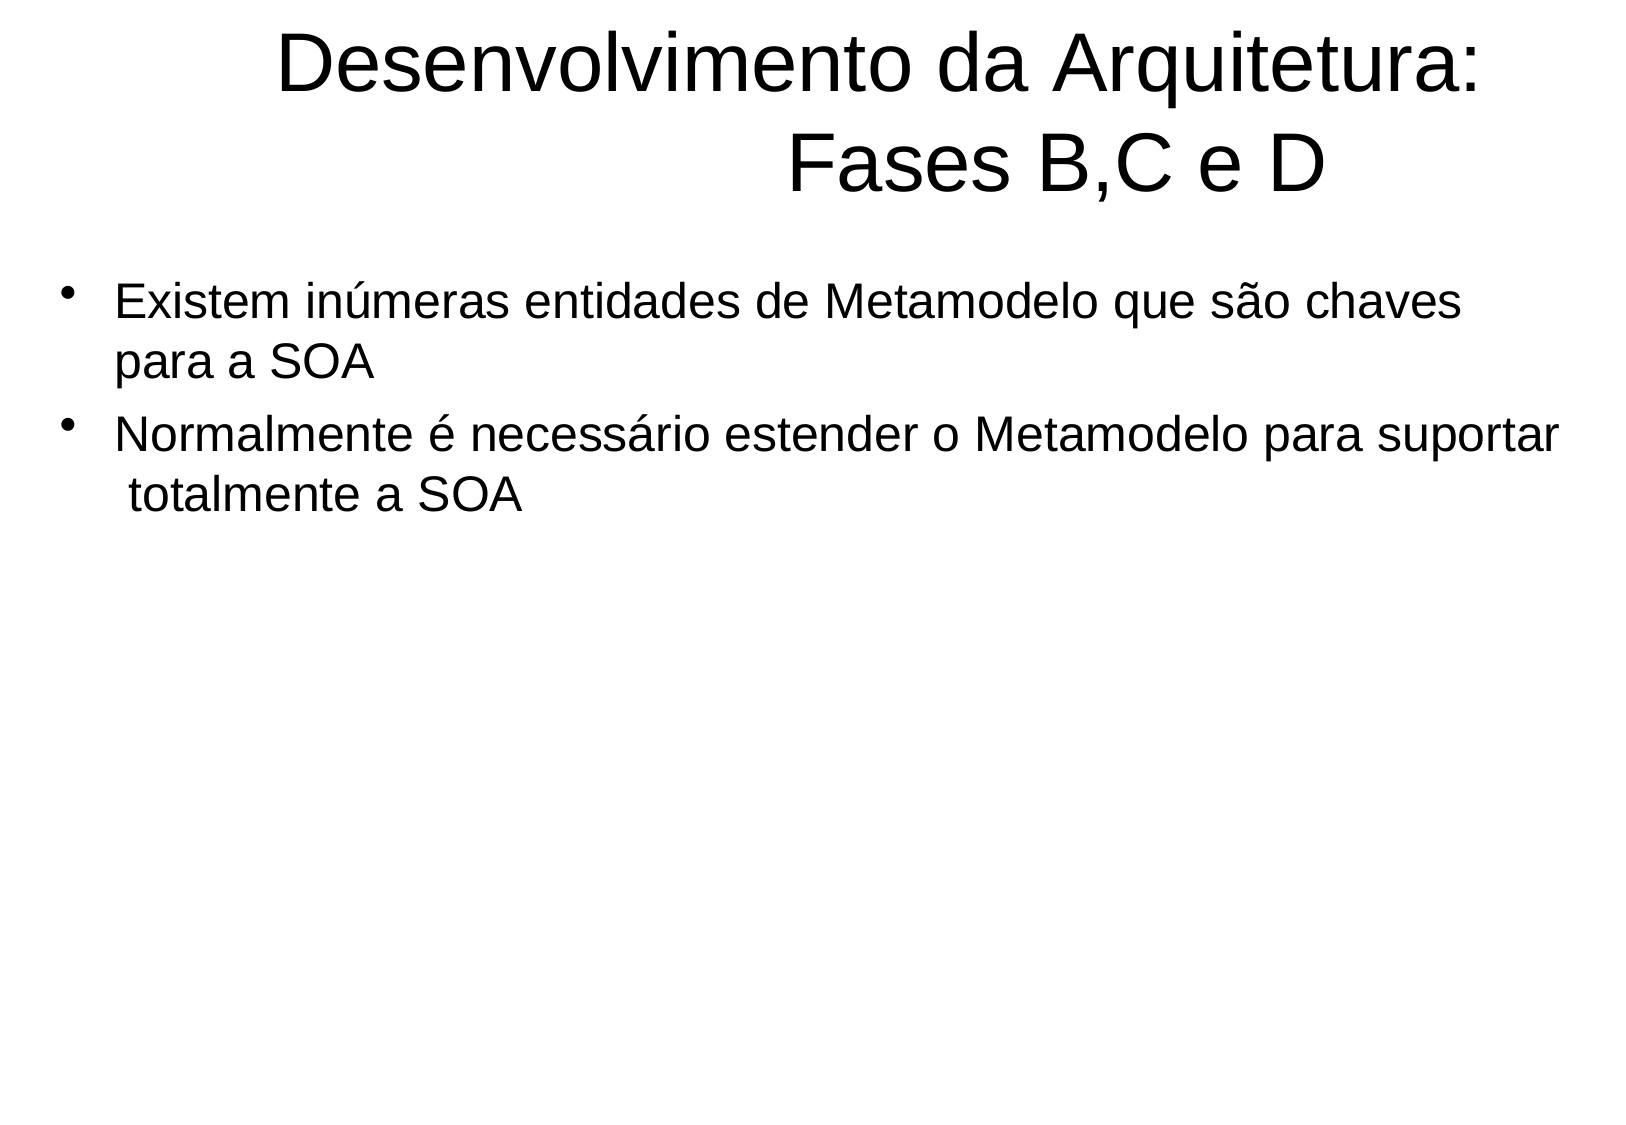

# Desenvolvimento da Arquitetura:  Fases B,C e D
Existem inúmeras entidades de Metamodelo que são chaves
para a SOA
Normalmente é necessário estender o Metamodelo para suportar  totalmente a SOA